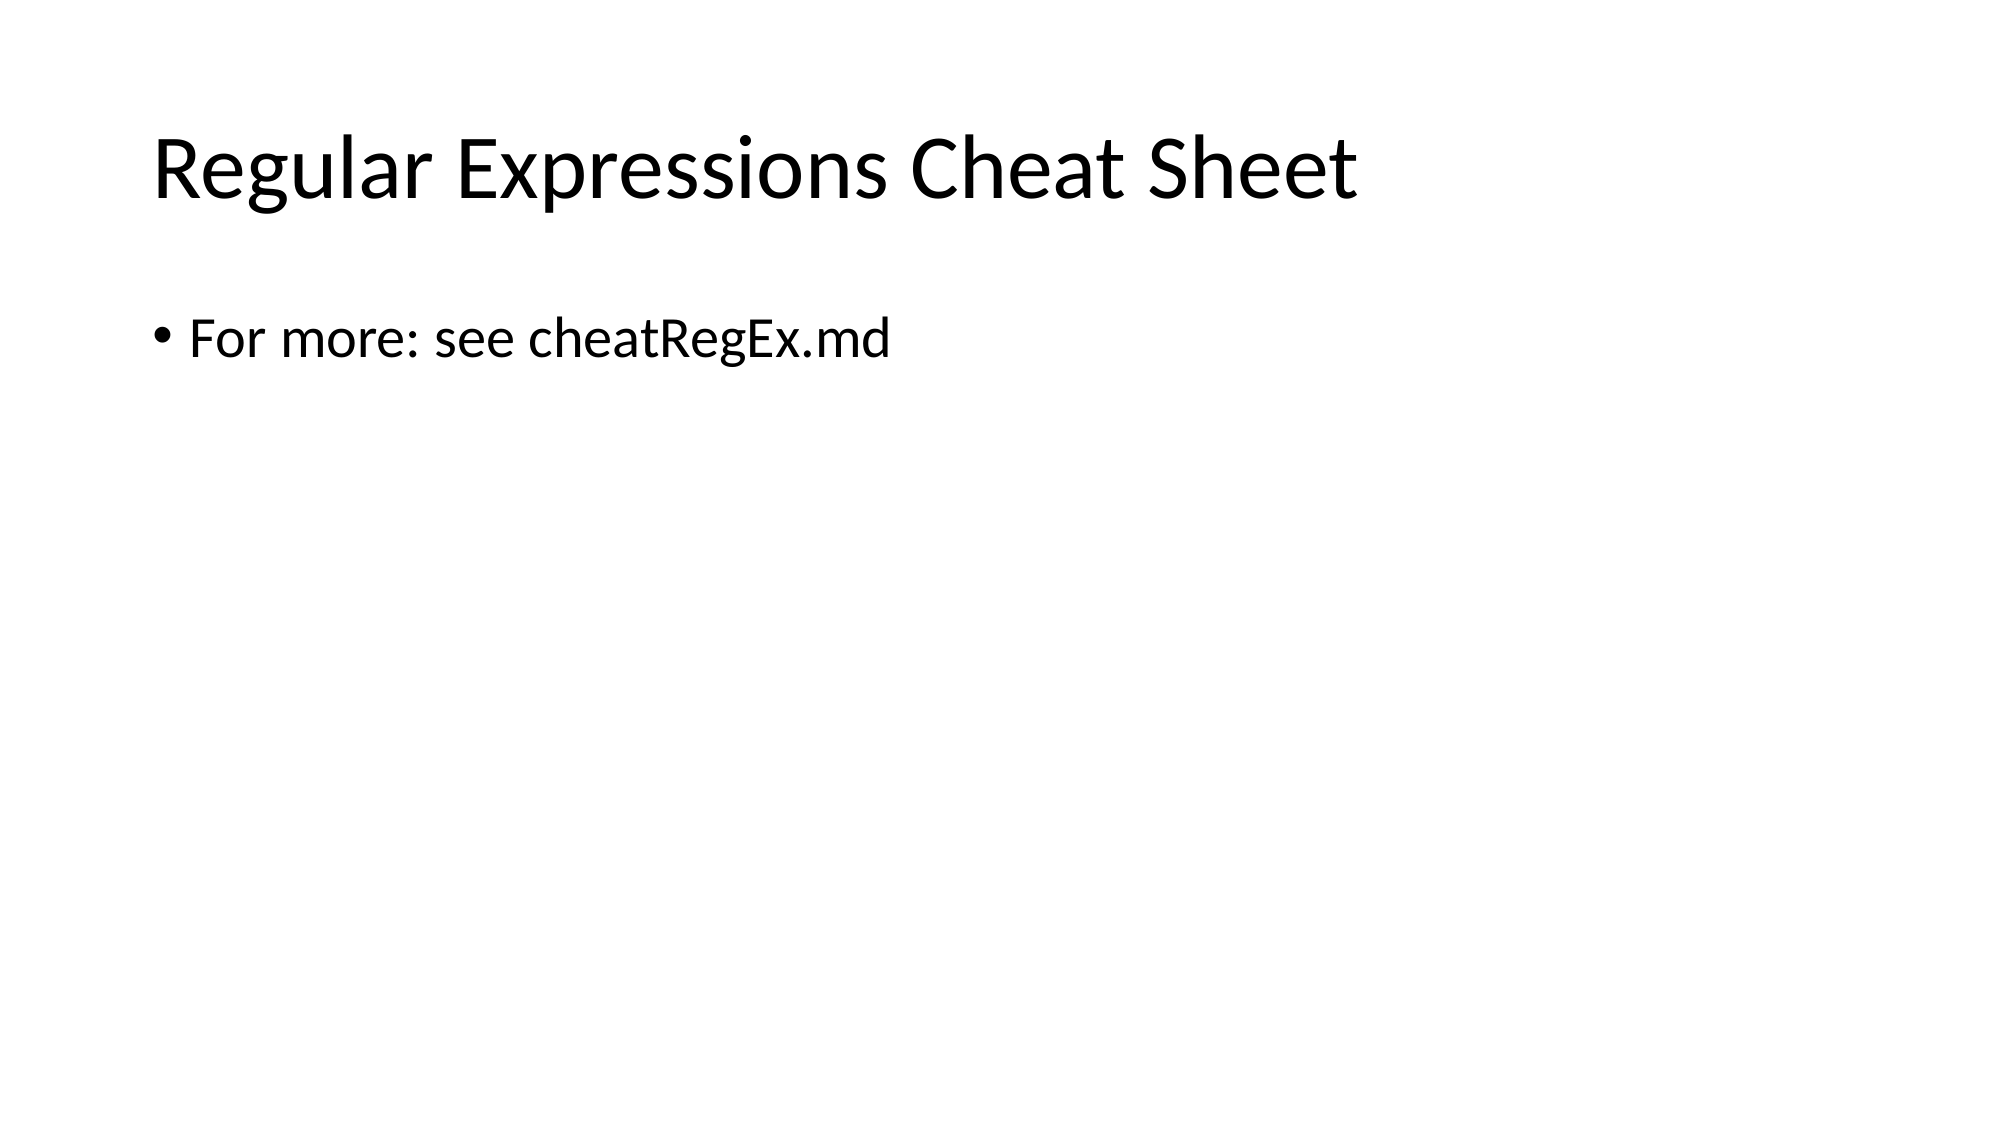

# Regular Expressions Cheat Sheet
For more: see cheatRegEx.md